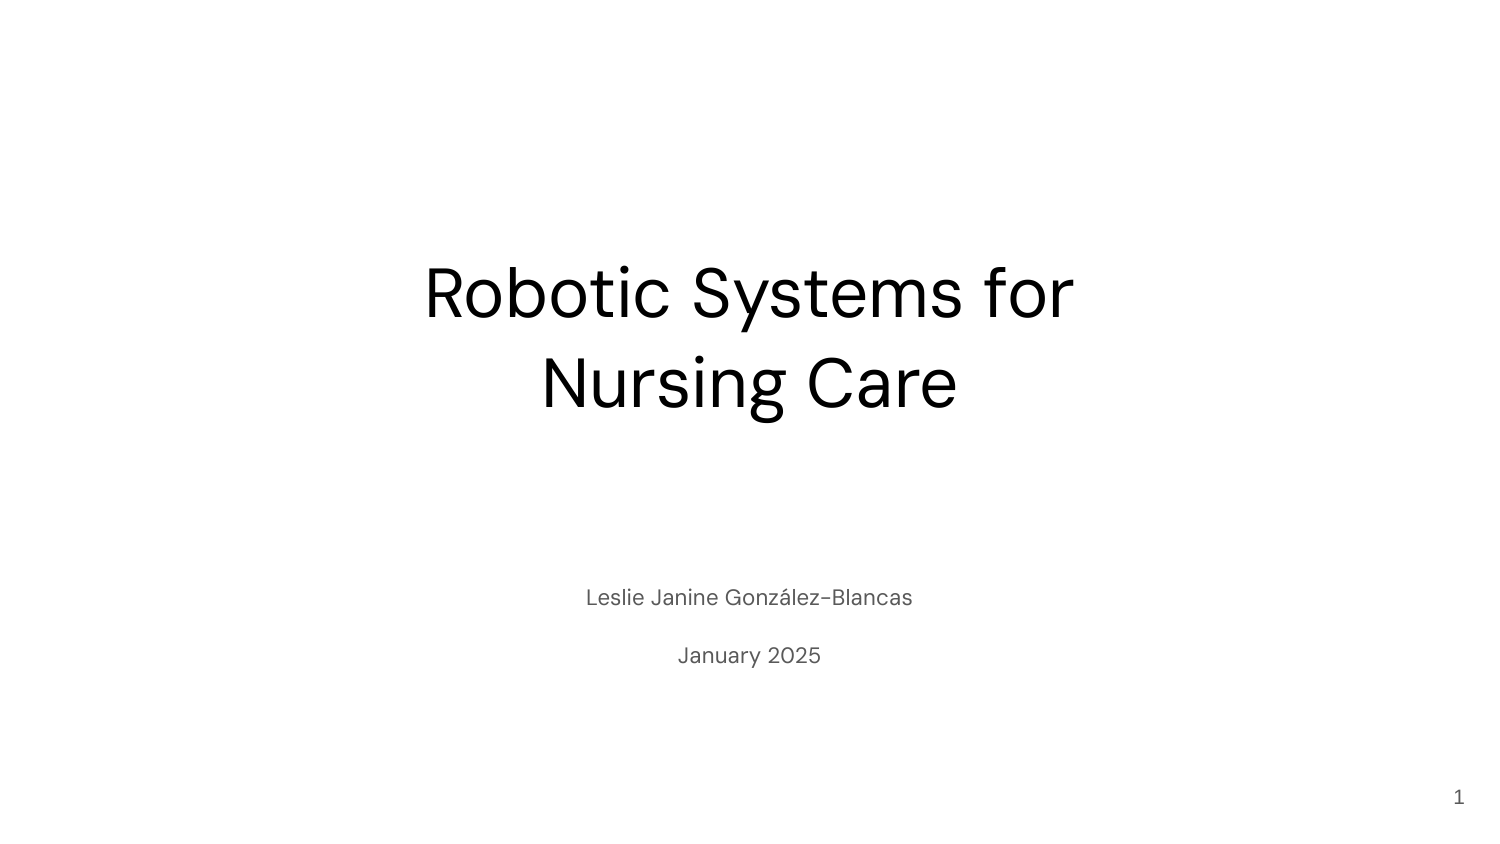

# Robotic Systems for
Nursing Care

Leslie Janine González-Blancas
January 2025
1